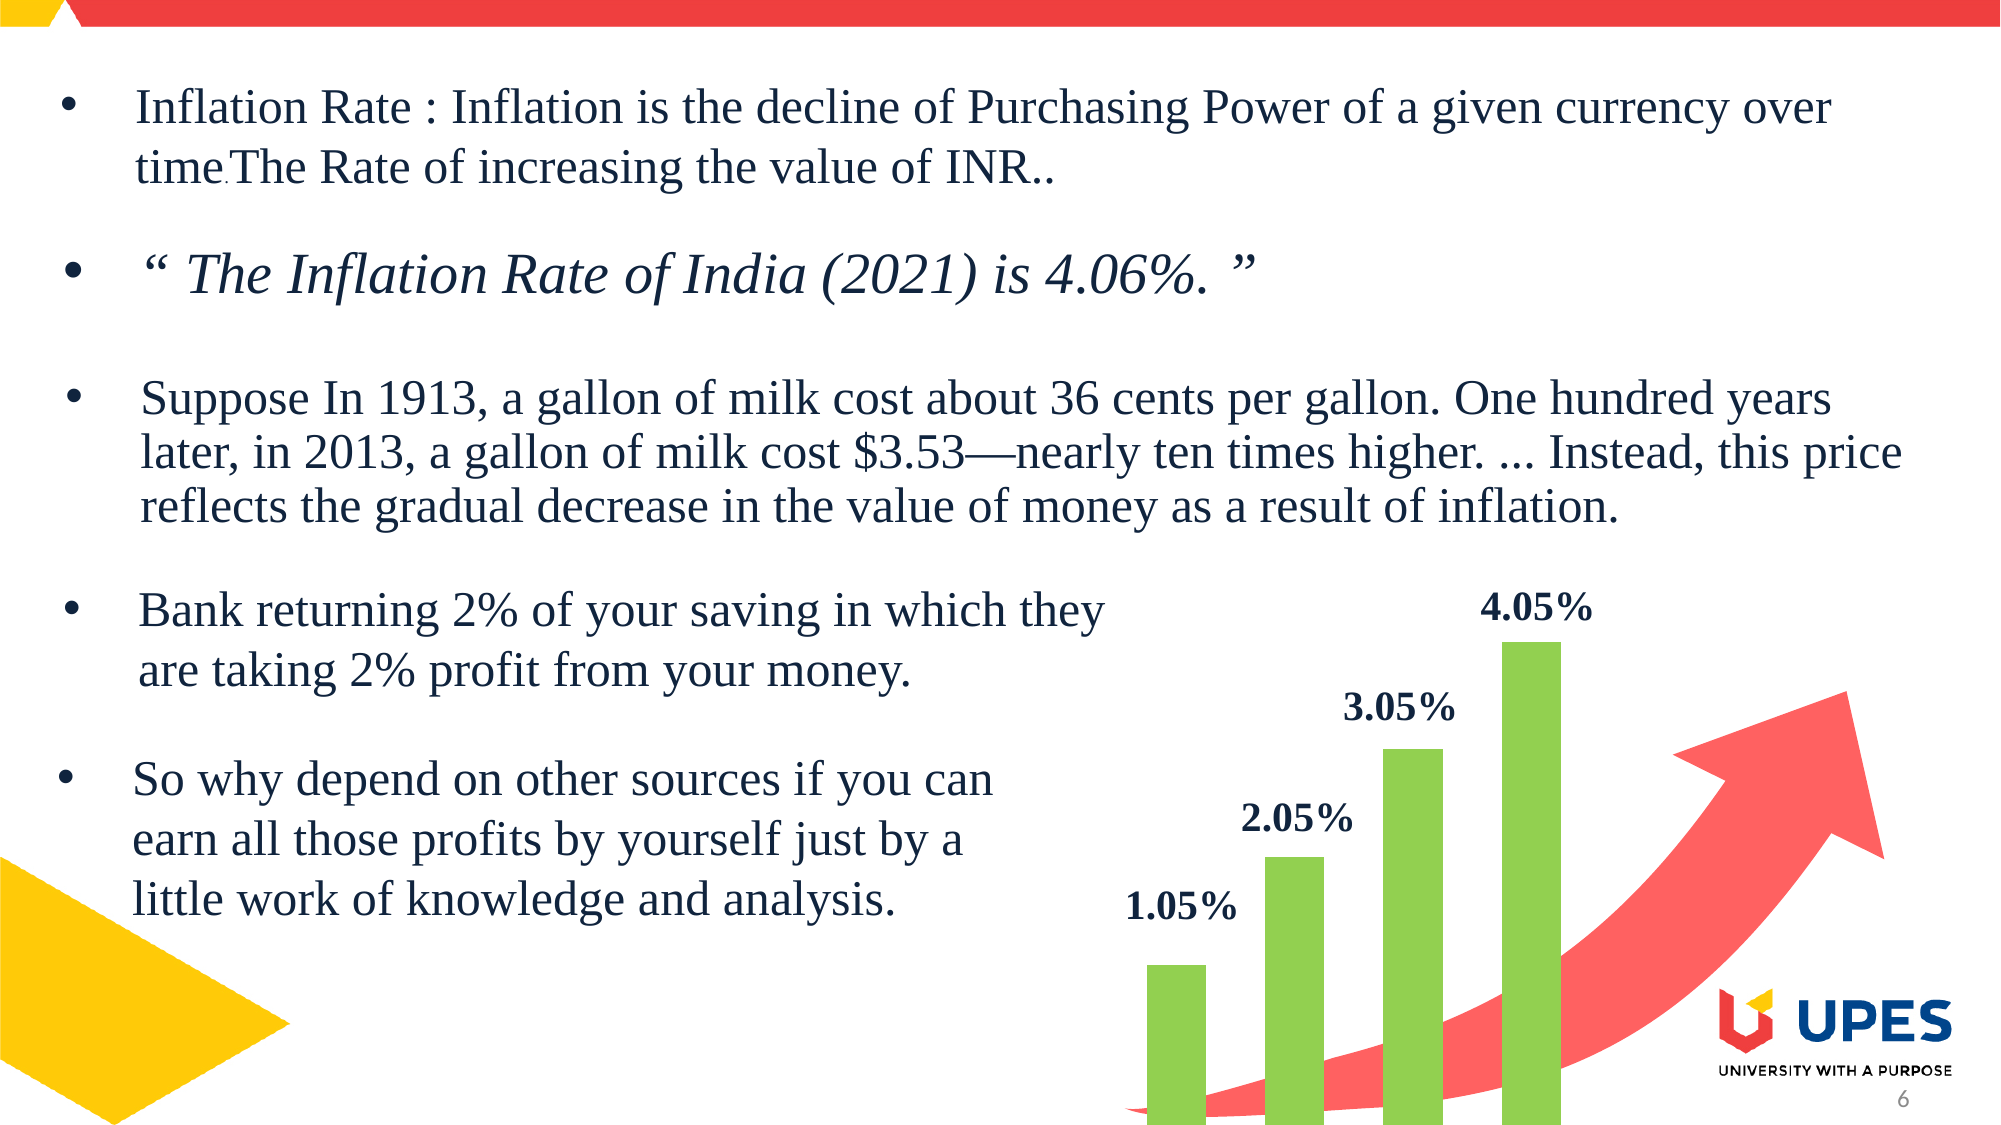

Inflation Rate : Inflation is the decline of Purchasing Power of a given currency over time.The Rate of increasing the value of INR..
“ The Inflation Rate of India (2021) is 4.06%. ”
Suppose In 1913, a gallon of milk cost about 36 cents per gallon. One hundred years later, in 2013, a gallon of milk cost $3.53—nearly ten times higher. ... Instead, this price reflects the gradual decrease in the value of money as a result of inflation.
Bank returning 2% of your saving in which they are taking 2% profit from your money.

### Chart

| Category | Series 1 |
|---|---|
| Item 1 | 15.0 |
| Item 2 | 25.0 |
| Item 3 | 35.0 |
| Item 4 | 45.0 |
| Item 5 | None |
4.05%

3.05%
So why depend on other sources if you can earn all those profits by yourself just by a little work of knowledge and analysis.
2.05%
1.05%